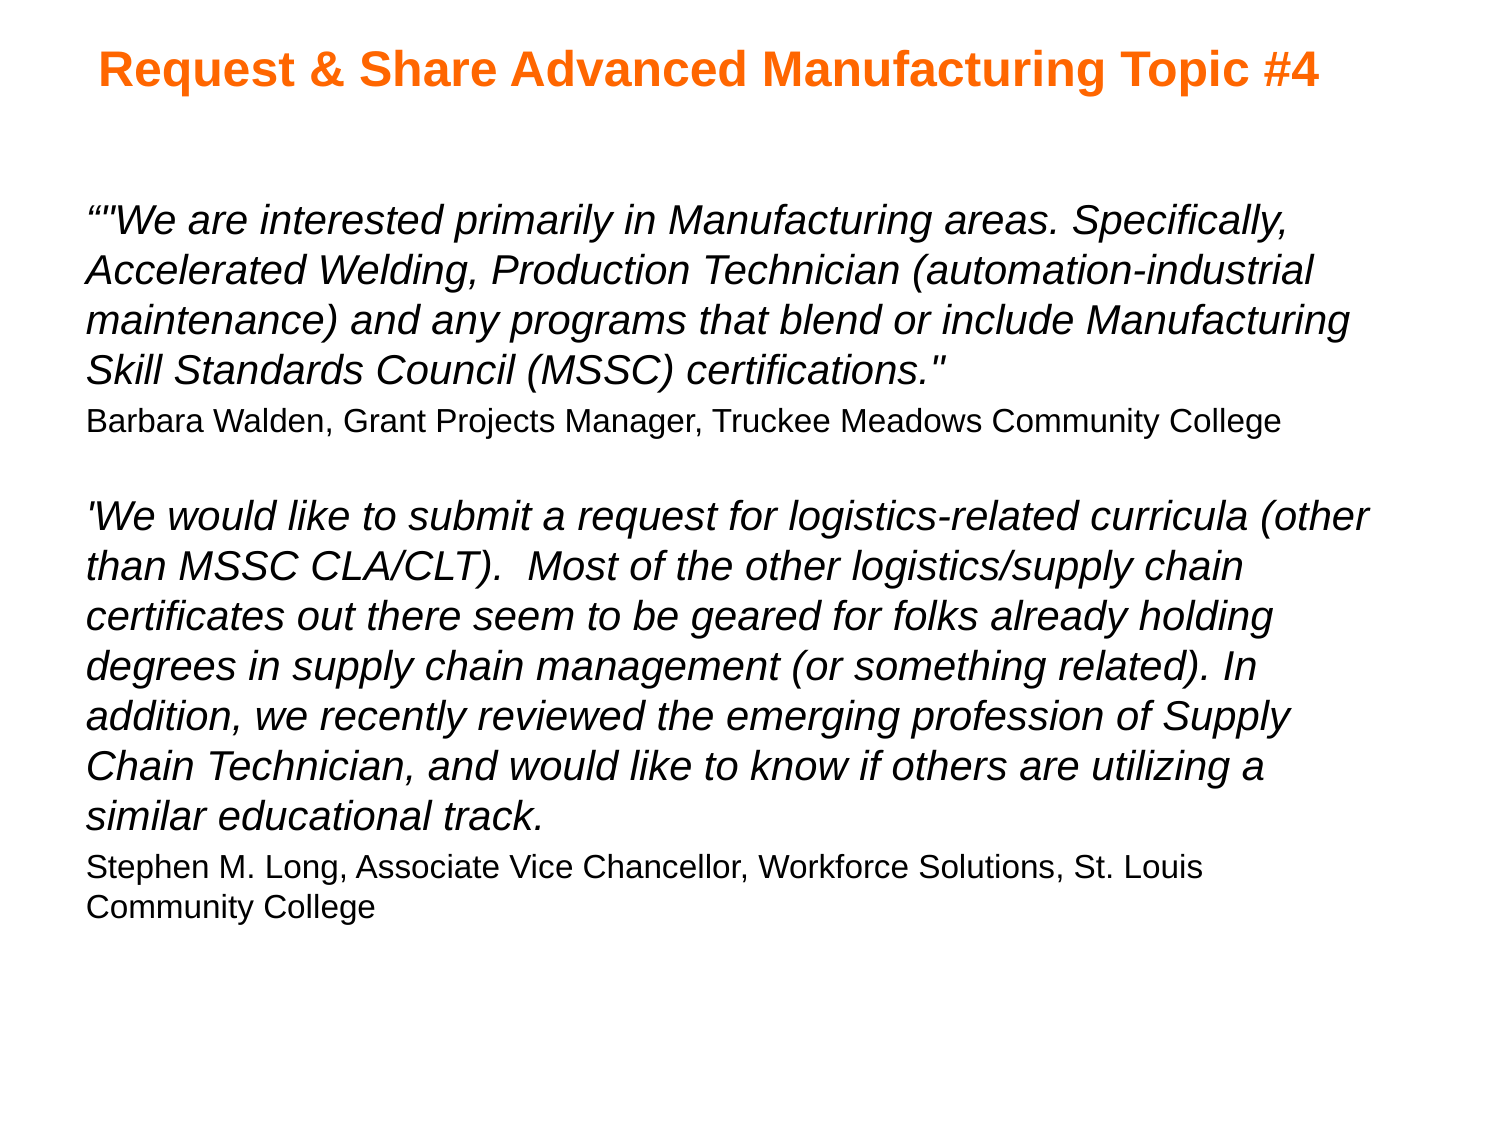

Request & Share Advanced Manufacturing Topic #4
“"We are interested primarily in Manufacturing areas. Specifically, Accelerated Welding, Production Technician (automation-industrial maintenance) and any programs that blend or include Manufacturing Skill Standards Council (MSSC) certifications."
Barbara Walden, Grant Projects Manager, Truckee Meadows Community College

'We would like to submit a request for logistics-related curricula (other than MSSC CLA/CLT).  Most of the other logistics/supply chain certificates out there seem to be geared for folks already holding degrees in supply chain management (or something related). In addition, we recently reviewed the emerging profession of Supply Chain Technician, and would like to know if others are utilizing a similar educational track.
Stephen M. Long, Associate Vice Chancellor, Workforce Solutions, St. Louis Community College